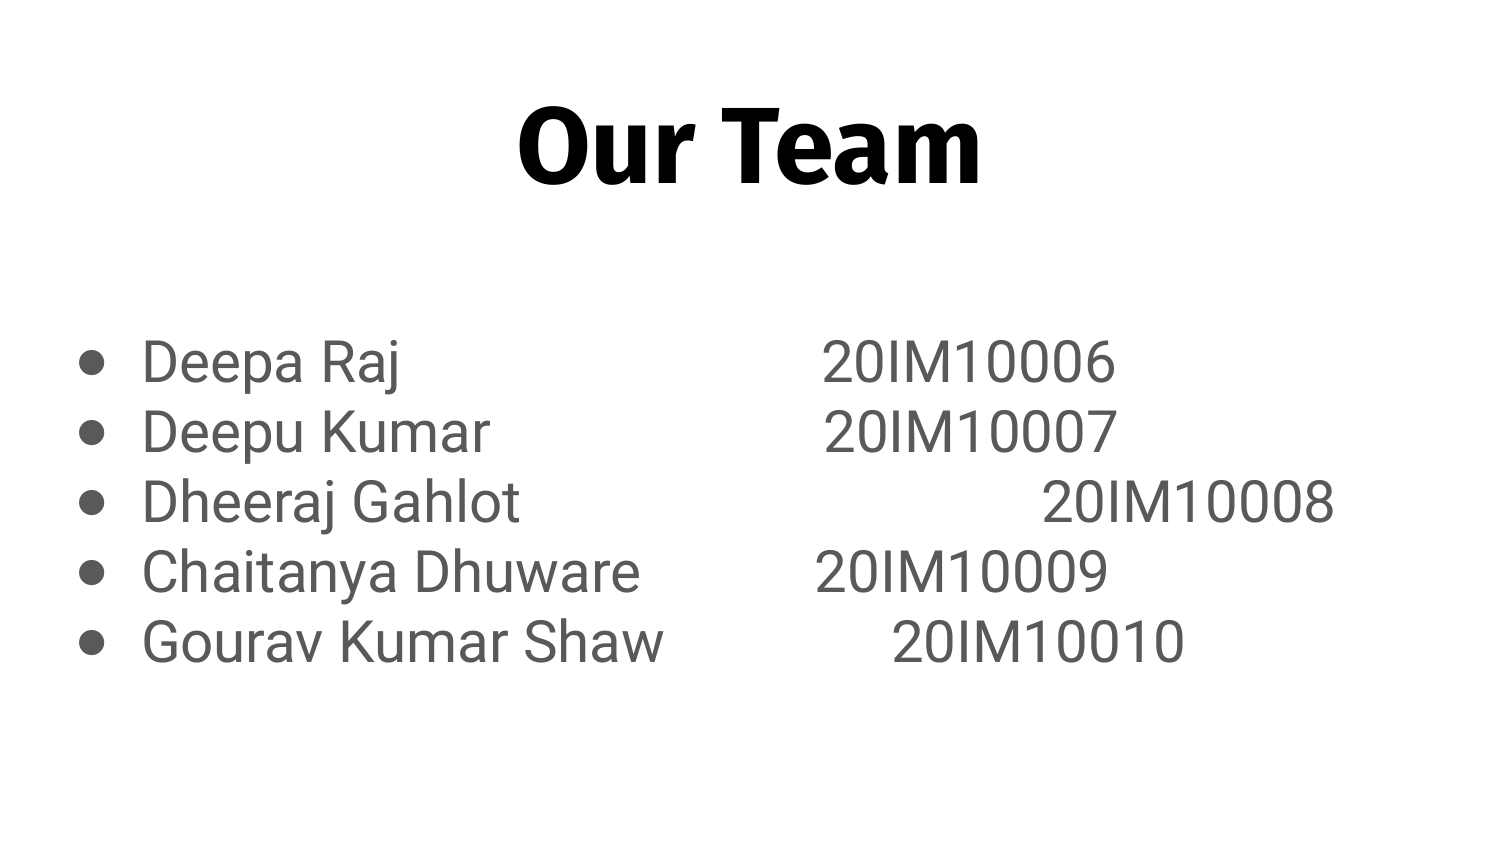

# Our Team

Deepa Raj                             20IM10006
Deepu Kumar                       20IM10007
Dheeraj Gahlot				20IM10008
Chaitanya Dhuware            20IM10009
Gourav Kumar Shaw 		20IM10010